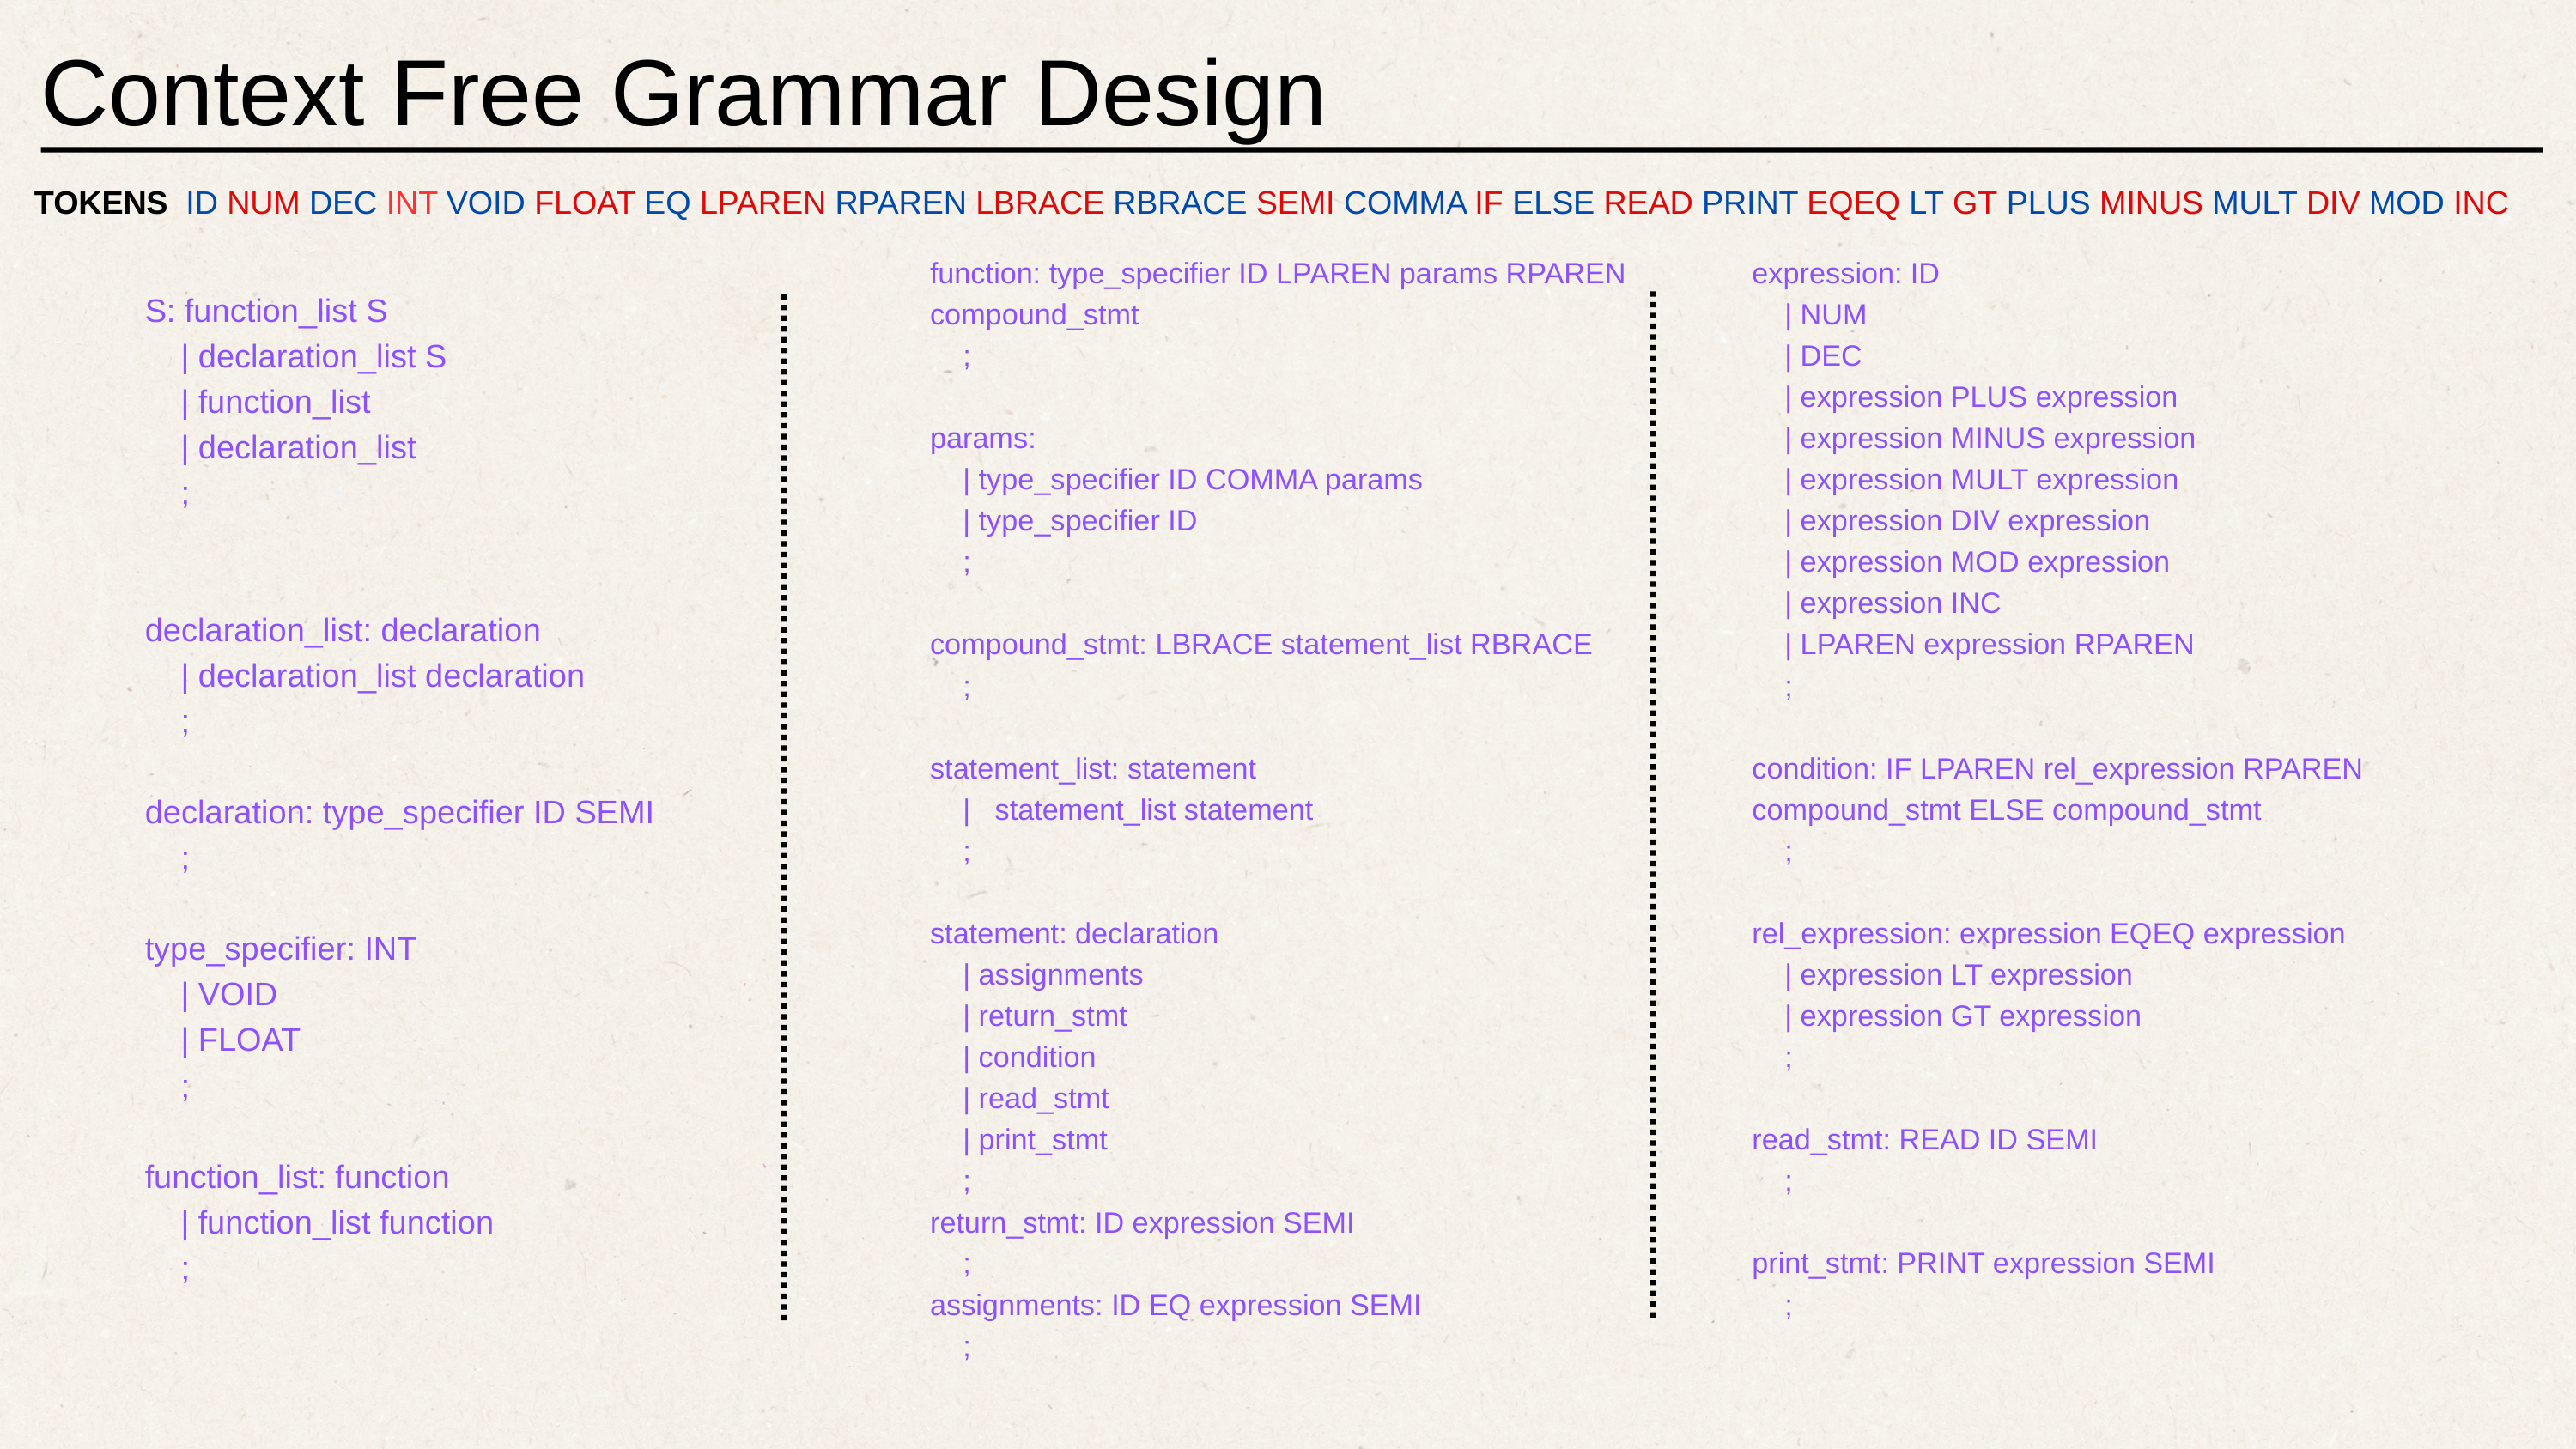

Context Free Grammar Design

TOKENS  ID NUM DEC INT VOID FLOAT EQ LPAREN RPAREN LBRACE RBRACE SEMI COMMA IF ELSE READ PRINT EQEQ LT GT PLUS MINUS MULT DIV MOD INC
function: type_specifier ID LPAREN params RPAREN compound_stmt
    ;

params:
    | type_specifier ID COMMA params
    | type_specifier ID
    ;

compound_stmt: LBRACE statement_list RBRACE
    ;

statement_list: statement
    |   statement_list statement
    ;

statement: declaration
    | assignments
    | return_stmt
    | condition
    | read_stmt
    | print_stmt
    ;
return_stmt: ID expression SEMI
    ;
assignments: ID EQ expression SEMI
    ;
expression: ID
    | NUM
    | DEC
    | expression PLUS expression
    | expression MINUS expression
    | expression MULT expression
    | expression DIV expression
    | expression MOD expression
    | expression INC
    | LPAREN expression RPAREN
    ;

condition: IF LPAREN rel_expression RPAREN compound_stmt ELSE compound_stmt
    ;

rel_expression: expression EQEQ expression
    | expression LT expression
    | expression GT expression
    ;

read_stmt: READ ID SEMI
    ;

print_stmt: PRINT expression SEMI
    ;

S: function_list S
    | declaration_list S
    | function_list
    | declaration_list
    ;

declaration_list: declaration
    | declaration_list declaration
    ;

declaration: type_specifier ID SEMI
    ;

type_specifier: INT
    | VOID
    | FLOAT
    ;

function_list: function
    | function_list function
    ;